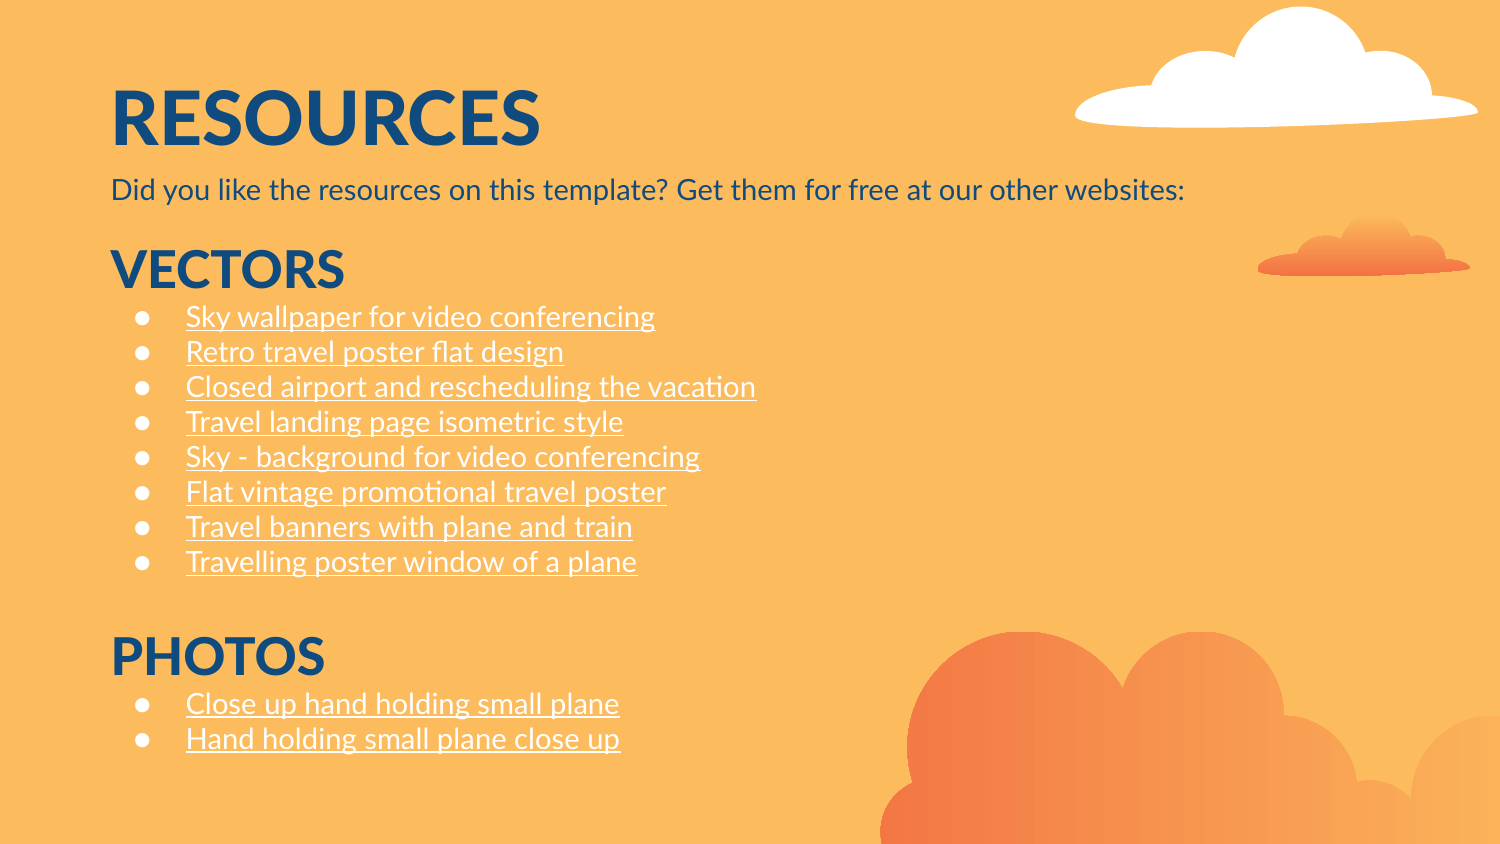

# RESOURCES
Did you like the resources on this template? Get them for free at our other websites:
VECTORS
Sky wallpaper for video conferencing
Retro travel poster flat design
Closed airport and rescheduling the vacation
Travel landing page isometric style
Sky - background for video conferencing
Flat vintage promotional travel poster
Travel banners with plane and train
Travelling poster window of a plane

PHOTOS
Close up hand holding small plane
Hand holding small plane close up